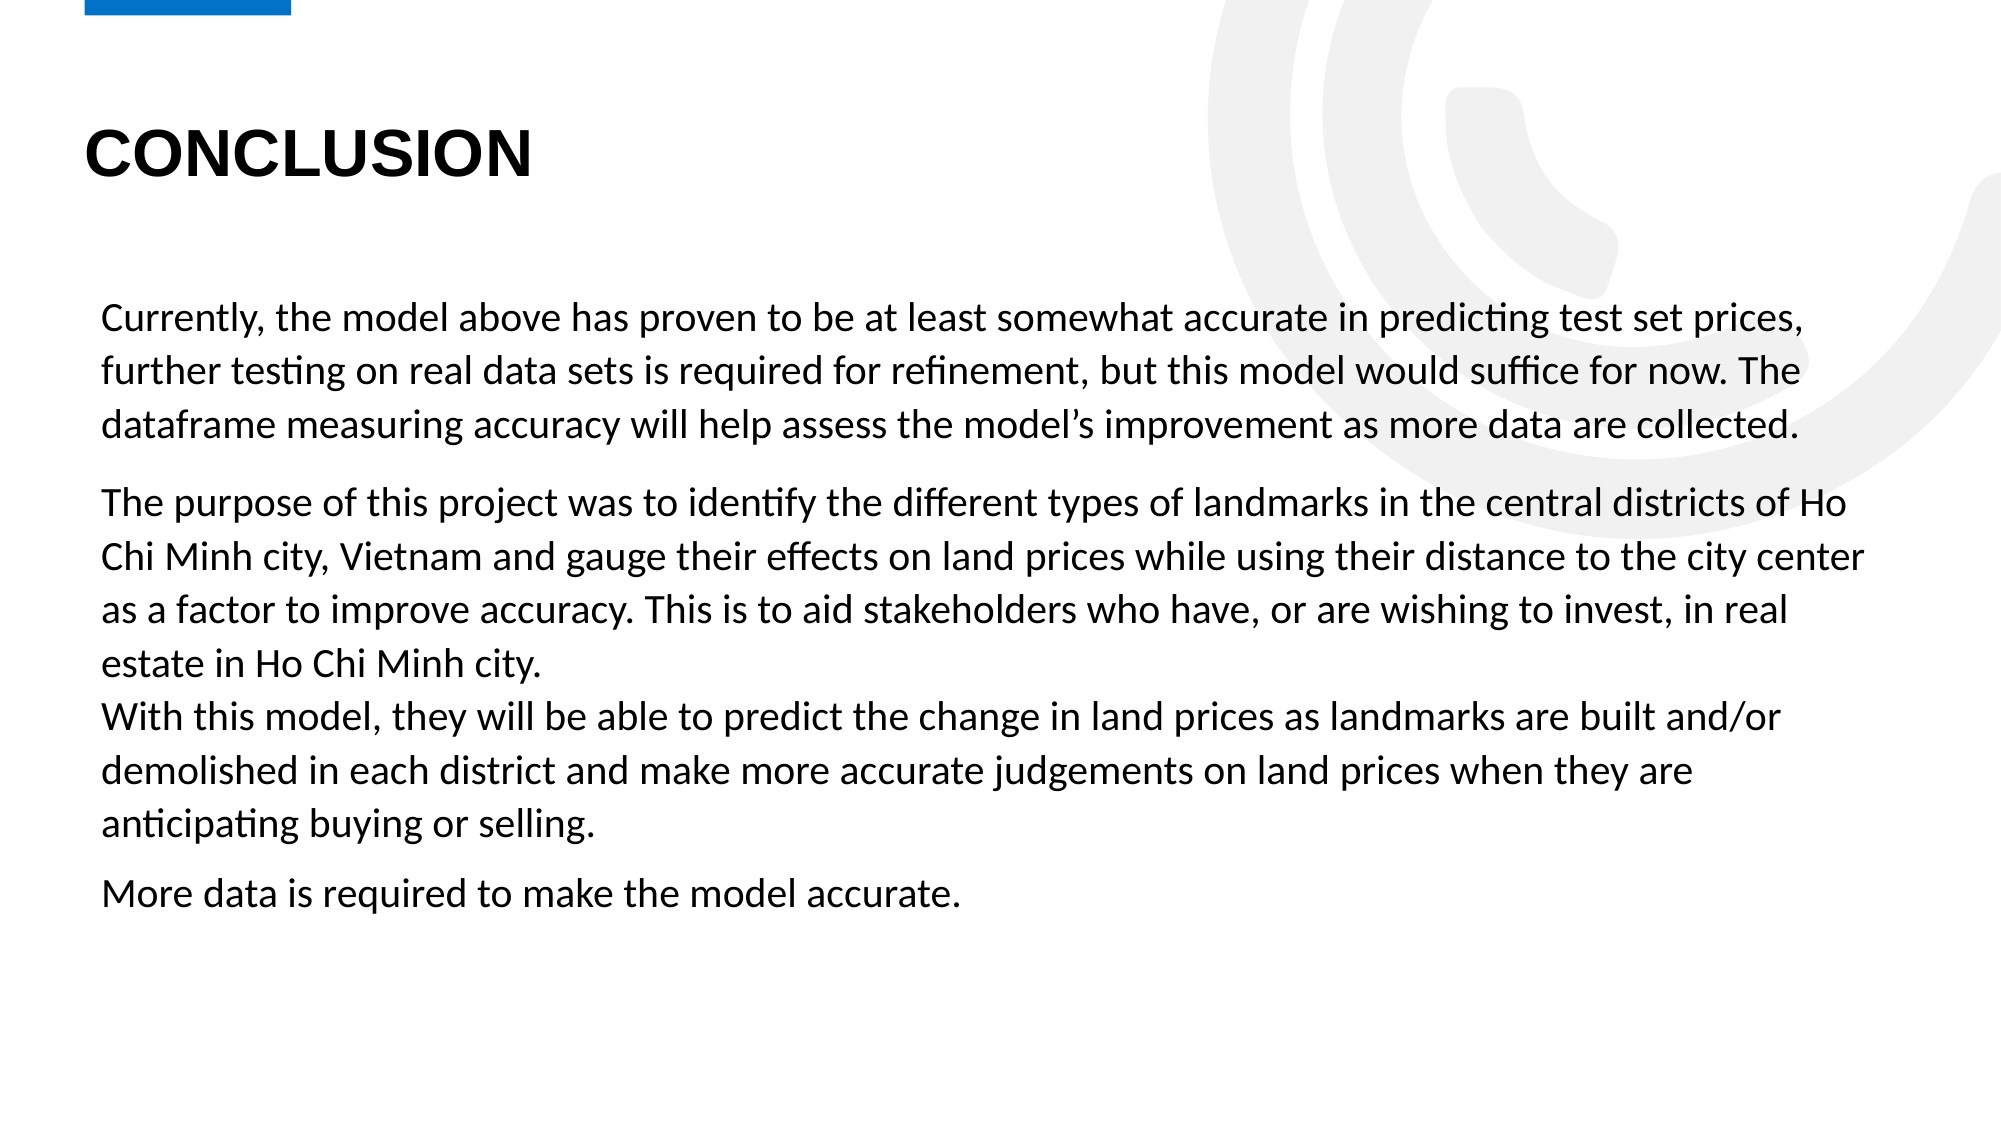

# Conclusion
Currently, the model above has proven to be at least somewhat accurate in predicting test set prices, further testing on real data sets is required for refinement, but this model would suffice for now. The dataframe measuring accuracy will help assess the model’s improvement as more data are collected.
The purpose of this project was to identify the different types of landmarks in the central districts of Ho Chi Minh city, Vietnam and gauge their effects on land prices while using their distance to the city center as a factor to improve accuracy. This is to aid stakeholders who have, or are wishing to invest, in real estate in Ho Chi Minh city.
With this model, they will be able to predict the change in land prices as landmarks are built and/or demolished in each district and make more accurate judgements on land prices when they are anticipating buying or selling.
More data is required to make the model accurate.

9